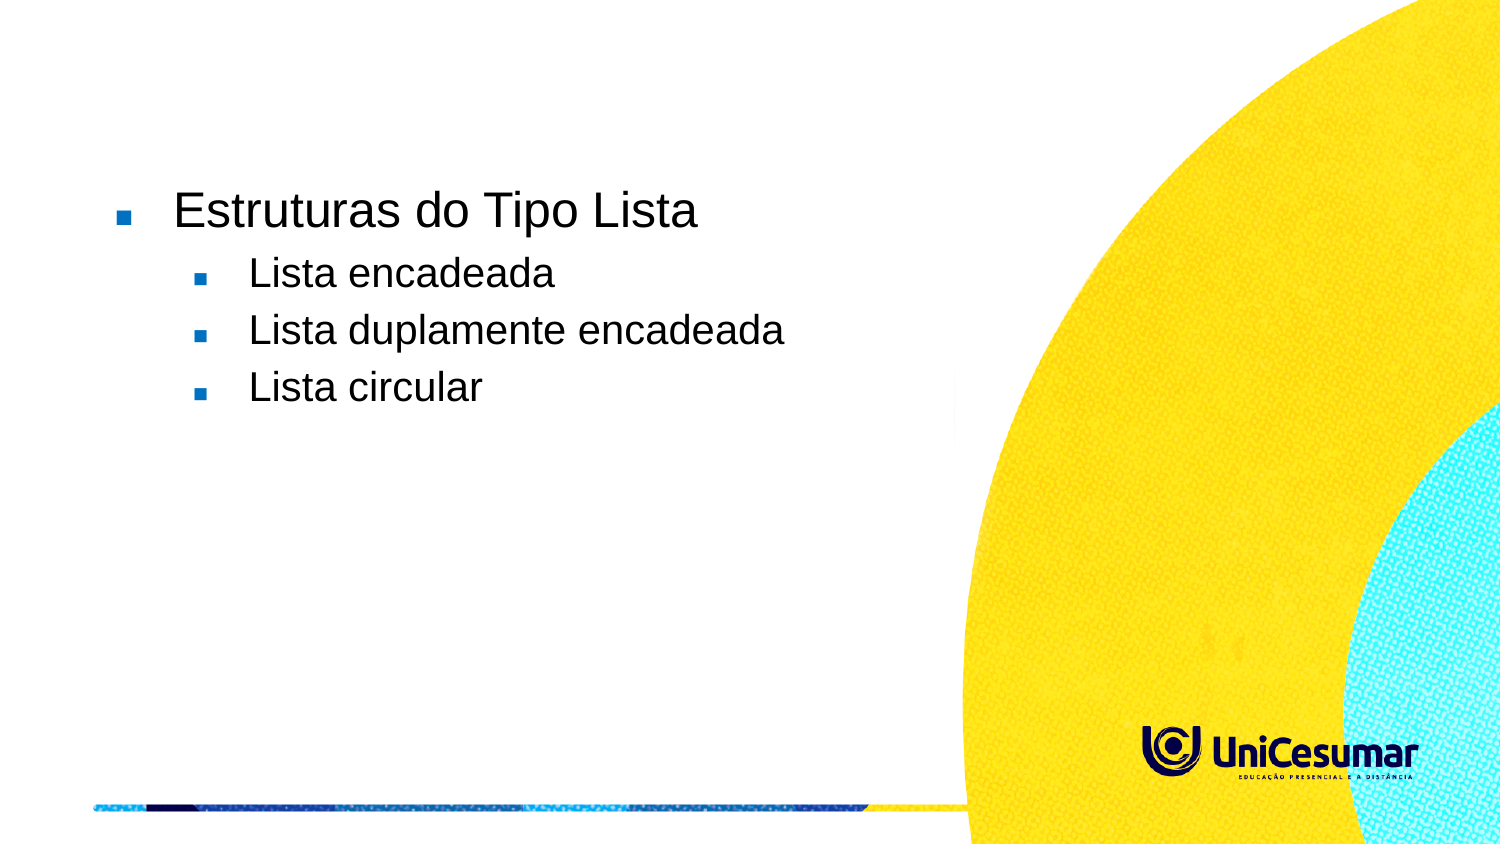

Estruturas do Tipo Lista
Lista encadeada
Lista duplamente encadeada
Lista circular